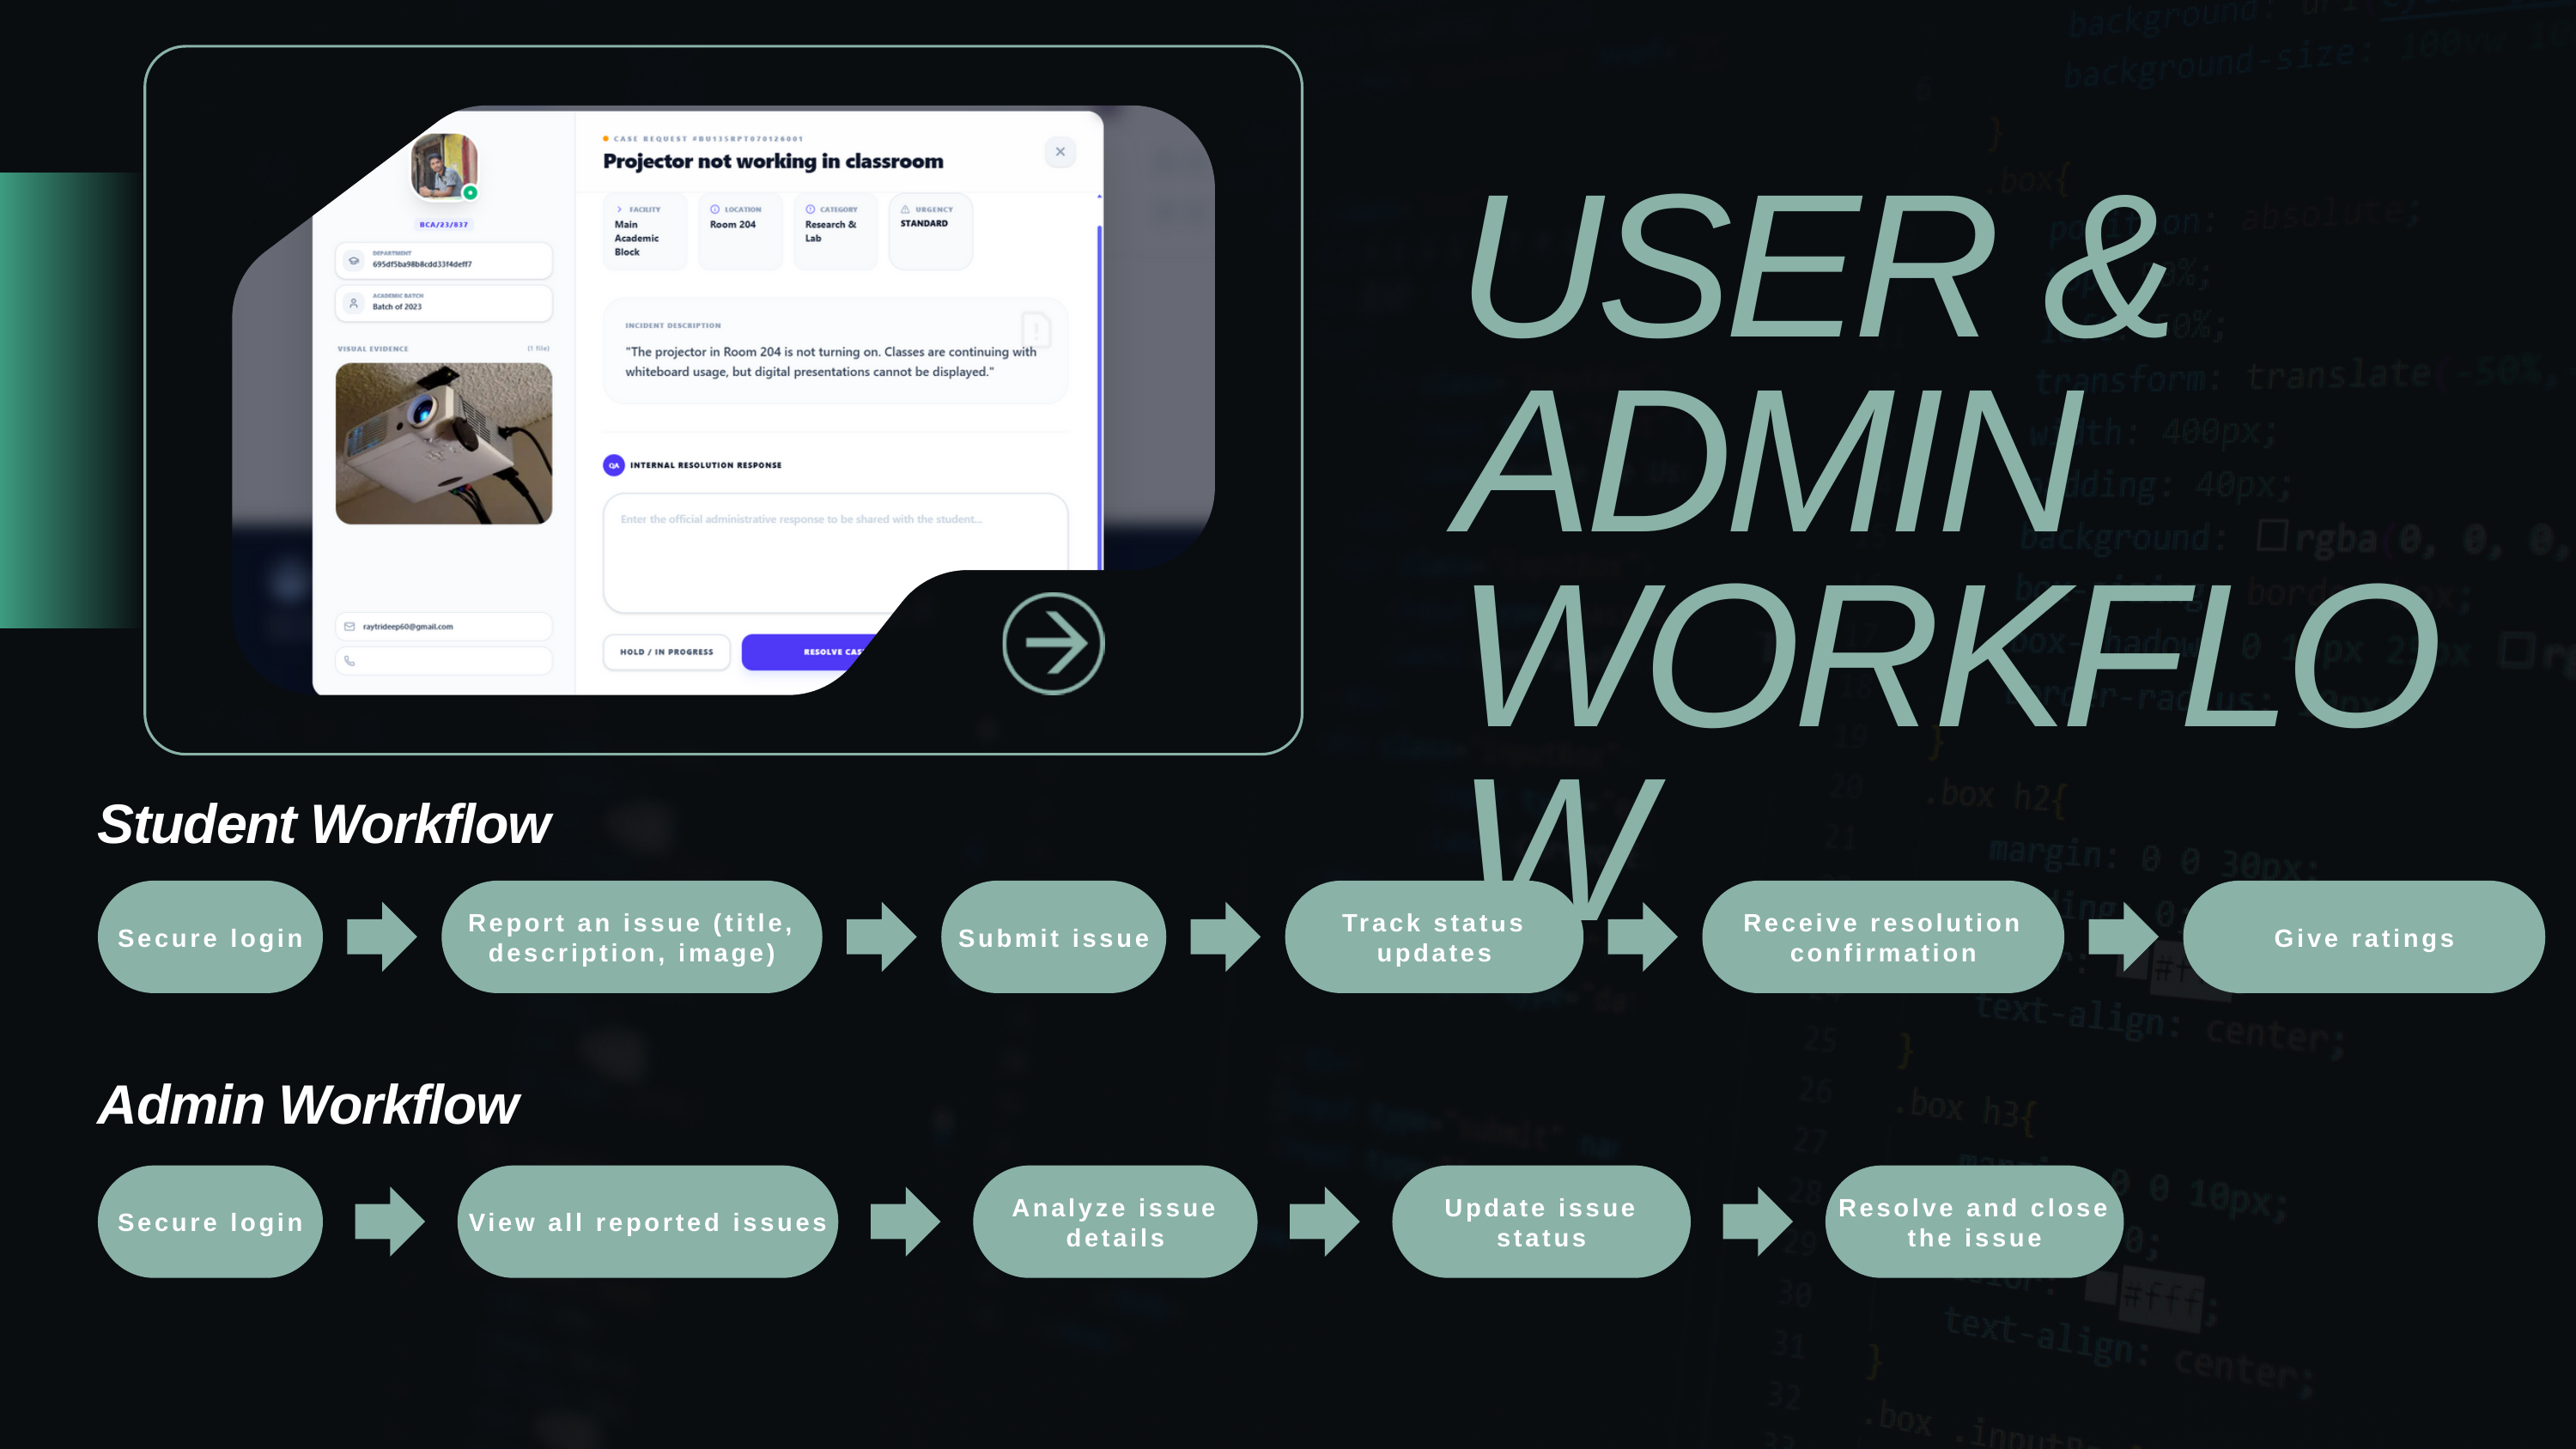

USER & ADMIN WORKFLOW

Student Workflow

Secure login

Report an issue (title, description, image)

Submit issue

Track status updates

Receive resolution confirmation

Give ratings

Admin Workflow

Secure login

View all reported issues

Analyze issue details

Update issue status

Resolve and close the issue